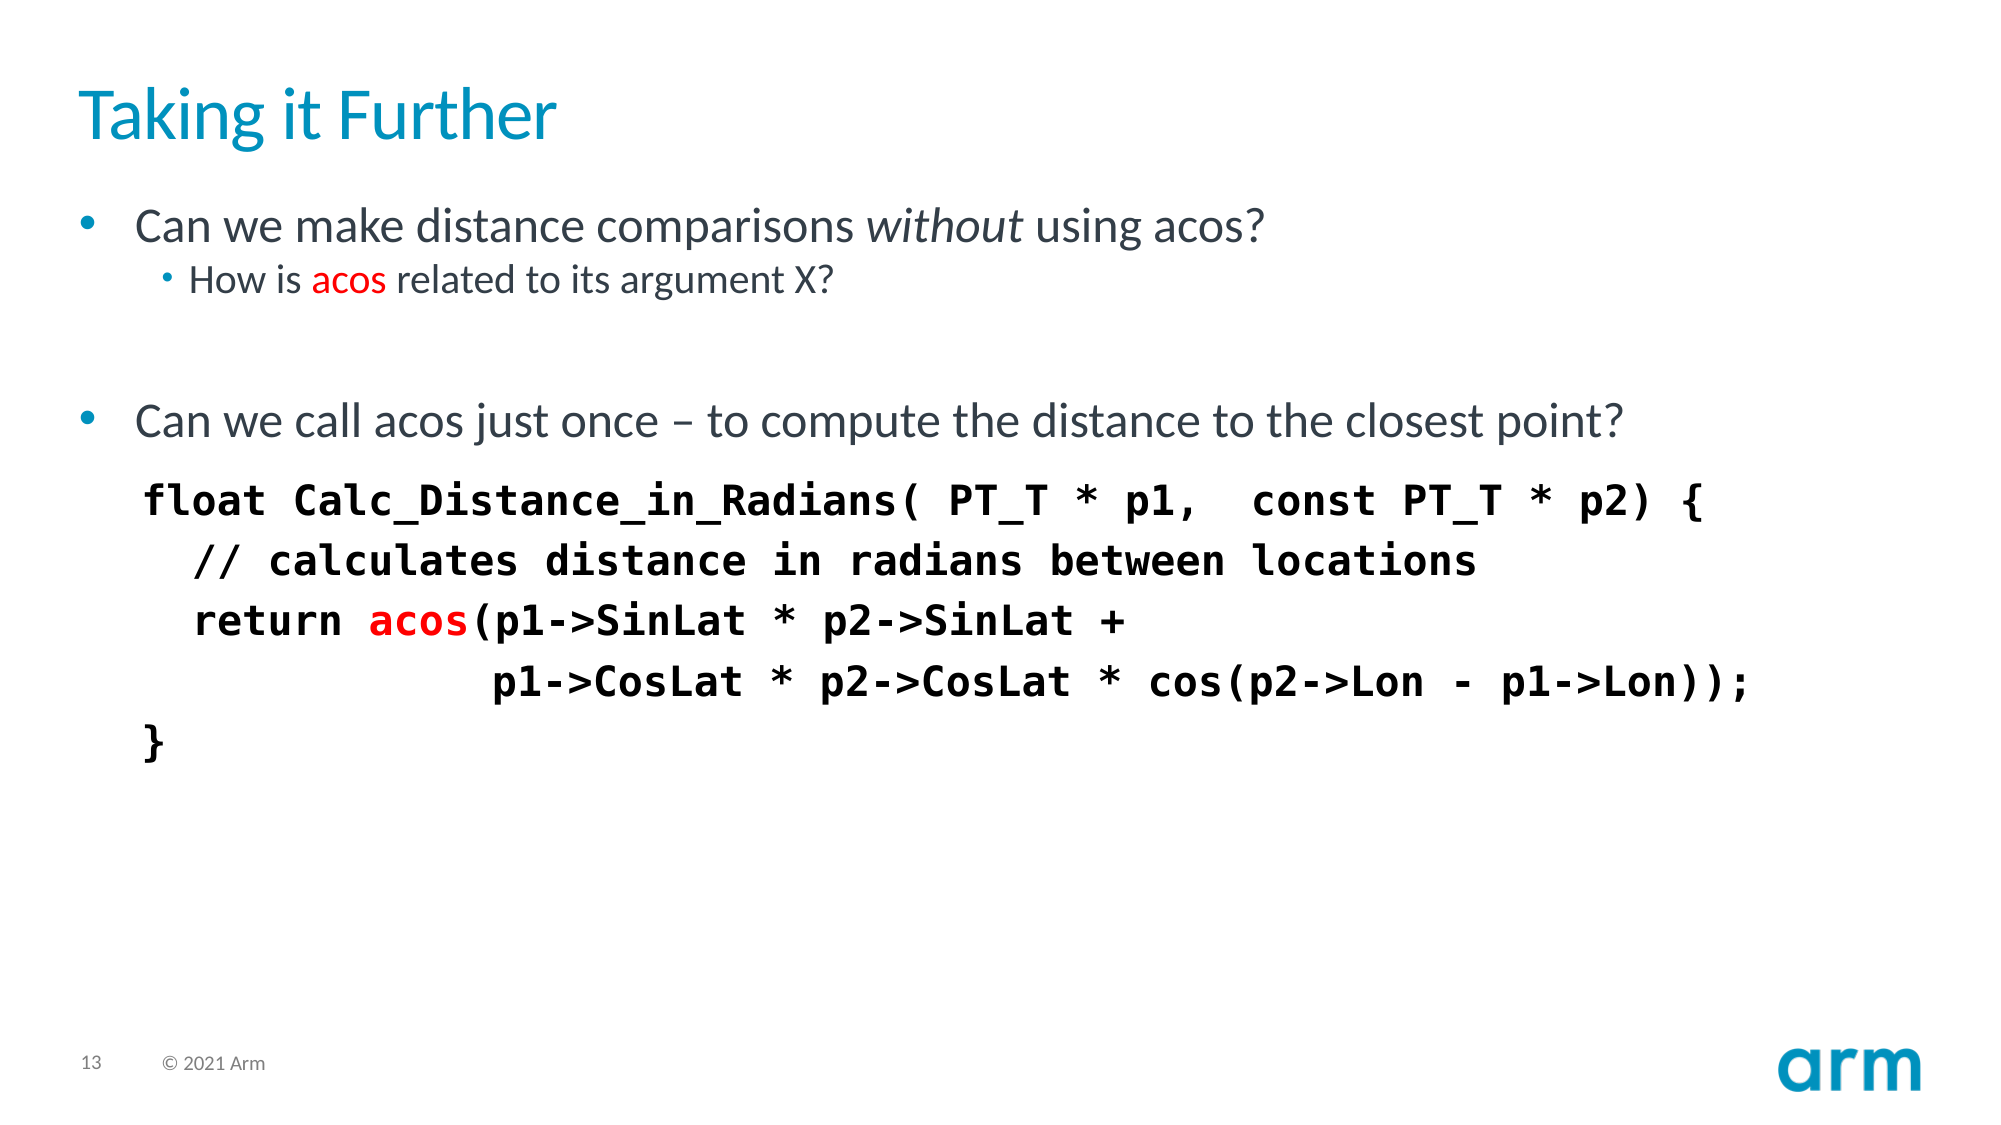

# Taking it Further
Can we make distance comparisons without using acos?
How is acos related to its argument X?

Can we call acos just once – to compute the distance to the closest point?
float Calc_Distance_in_Radians( PT_T * p1,  const PT_T * p2) {
  // calculates distance in radians between locations
  return acos(p1->SinLat * p2->SinLat +
		  p1->CosLat * p2->CosLat * cos(p2->Lon - p1->Lon));
}